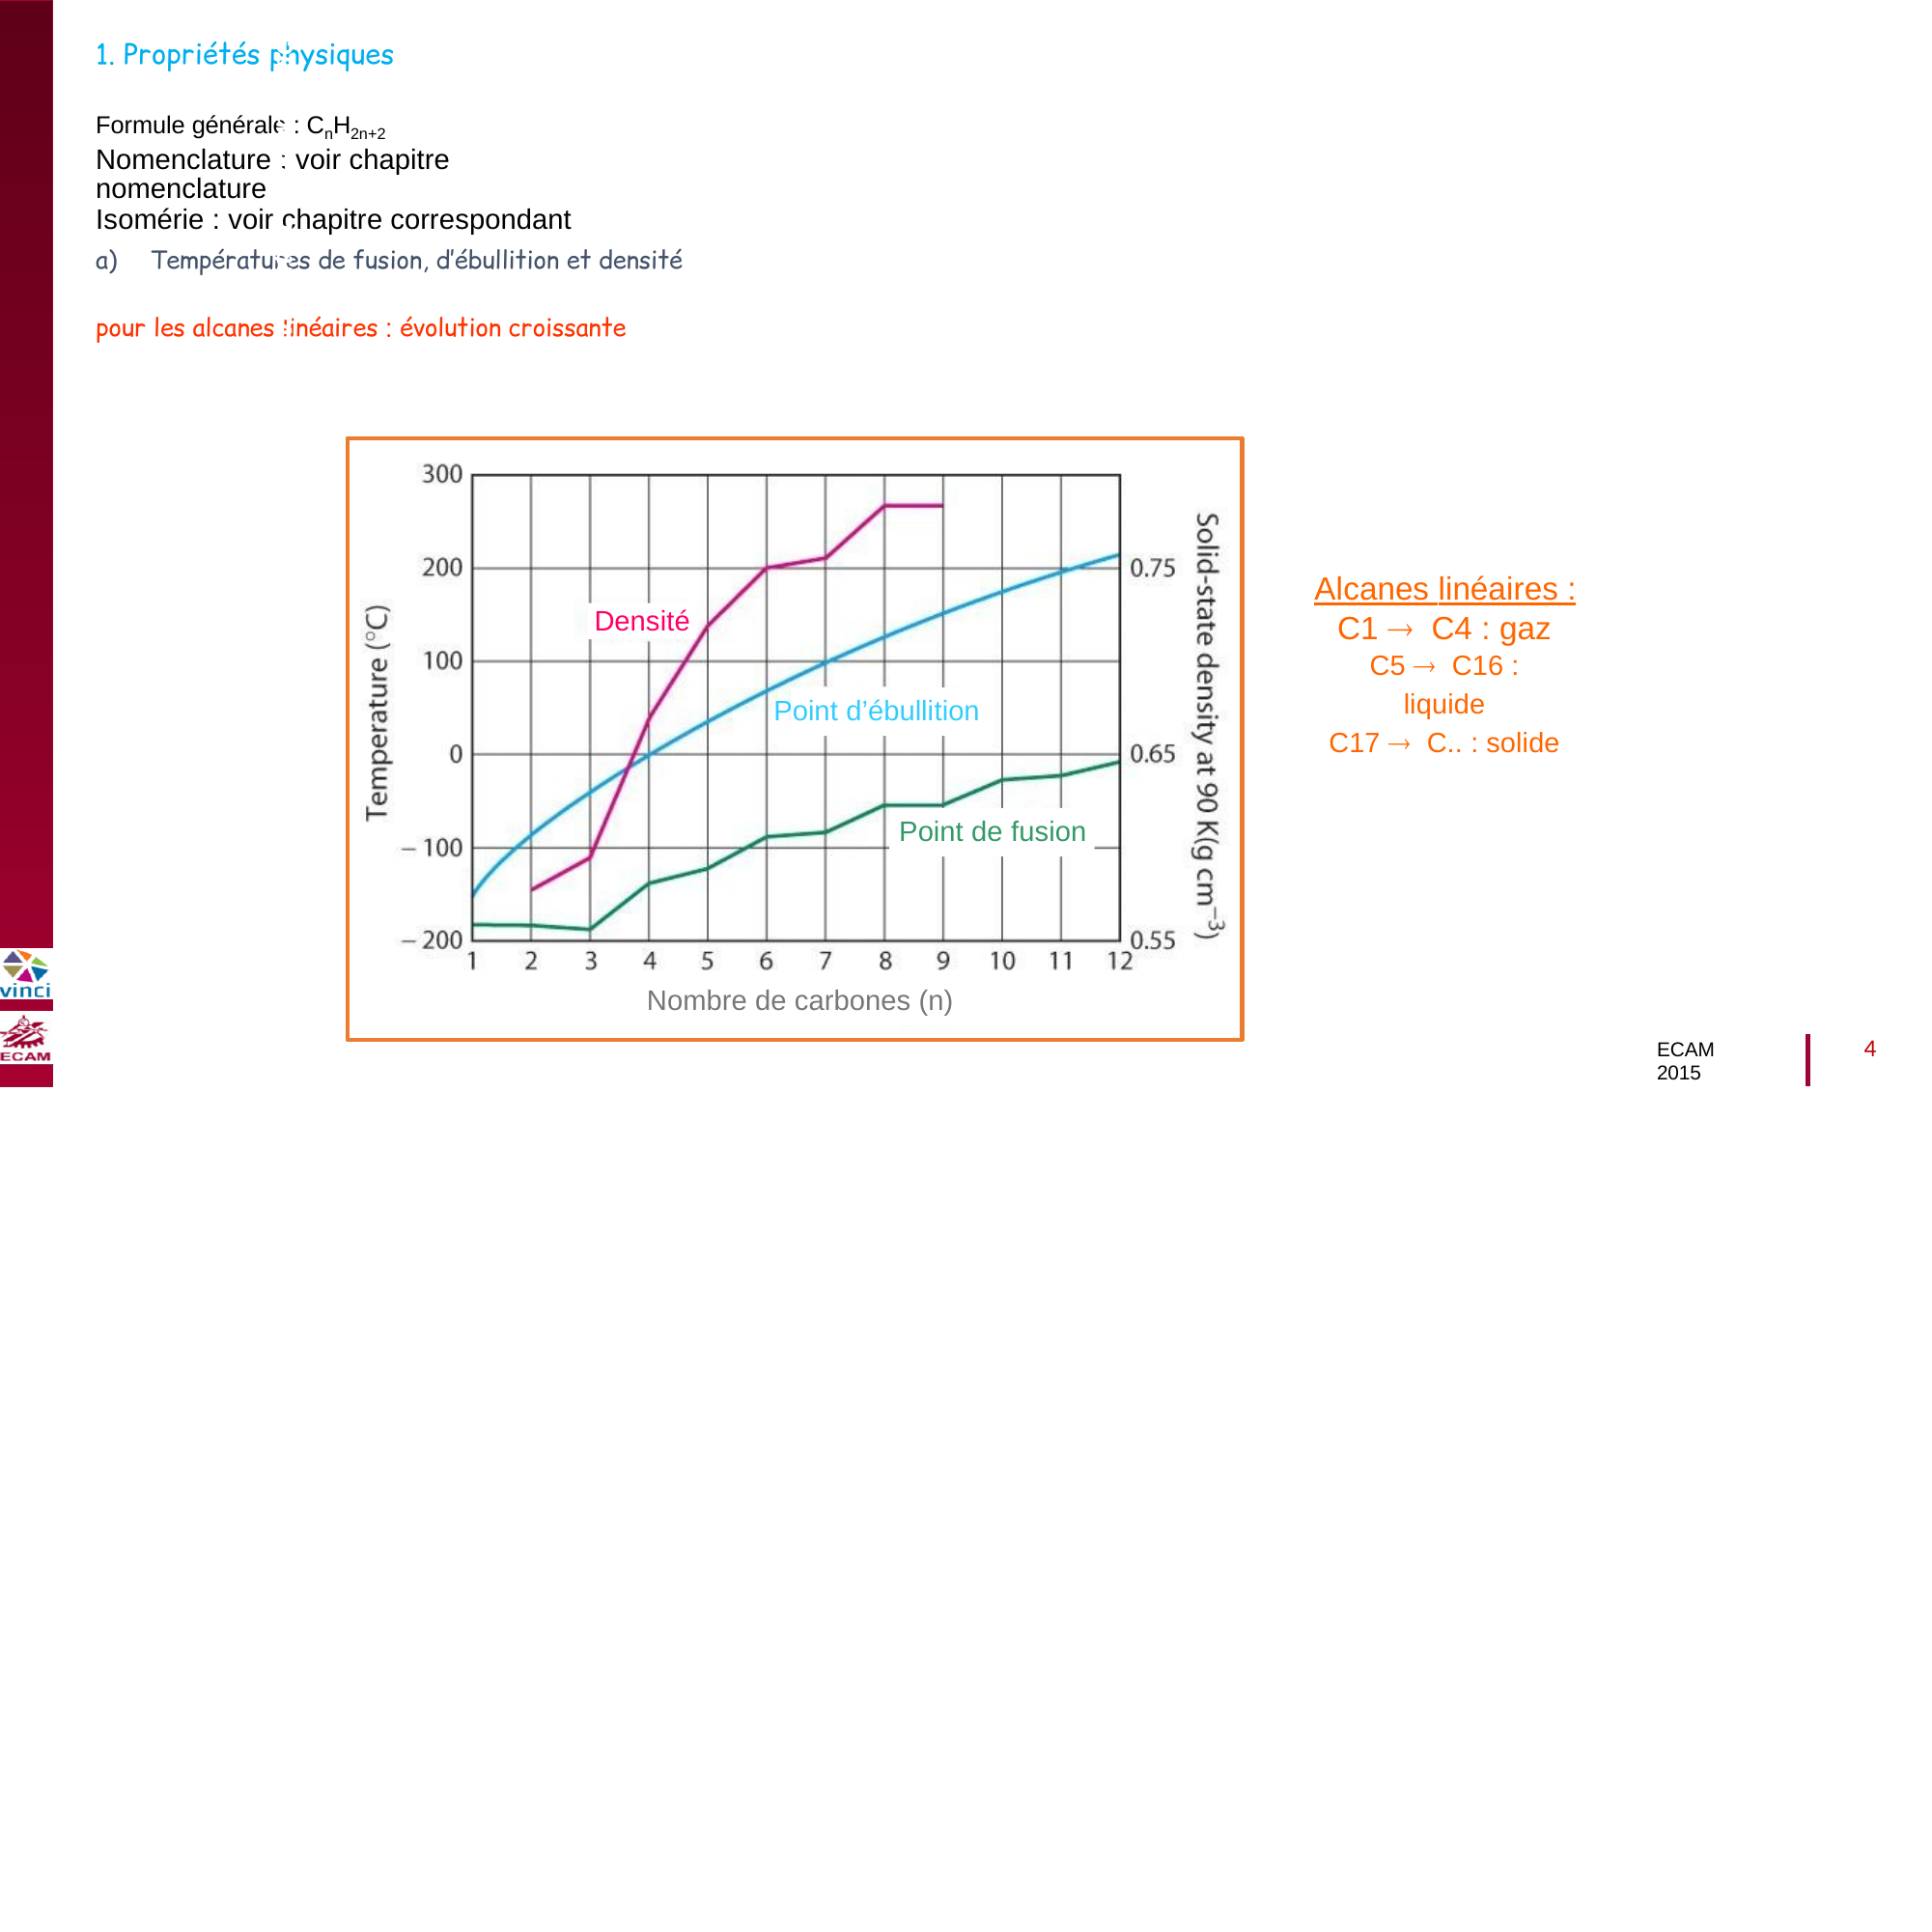

1. Propriétés physiques
Formule générale : CnH2n+2
Nomenclature : voir chapitre nomenclature
Isomérie : voir chapitre correspondant
a)
Températures de fusion, d’ébullition et densité
B2040-Chimie du vivant et environnement
pour les alcanes linéaires : évolution croissante

Densité
Point d’ébullition
Point de fusion
Nombre de carbones (n)

Alcanes linéaires :

C1 →  C4 : gaz
C5 →  C16 : liquide
C17 →  C.. : solide

4
ECAM 2015